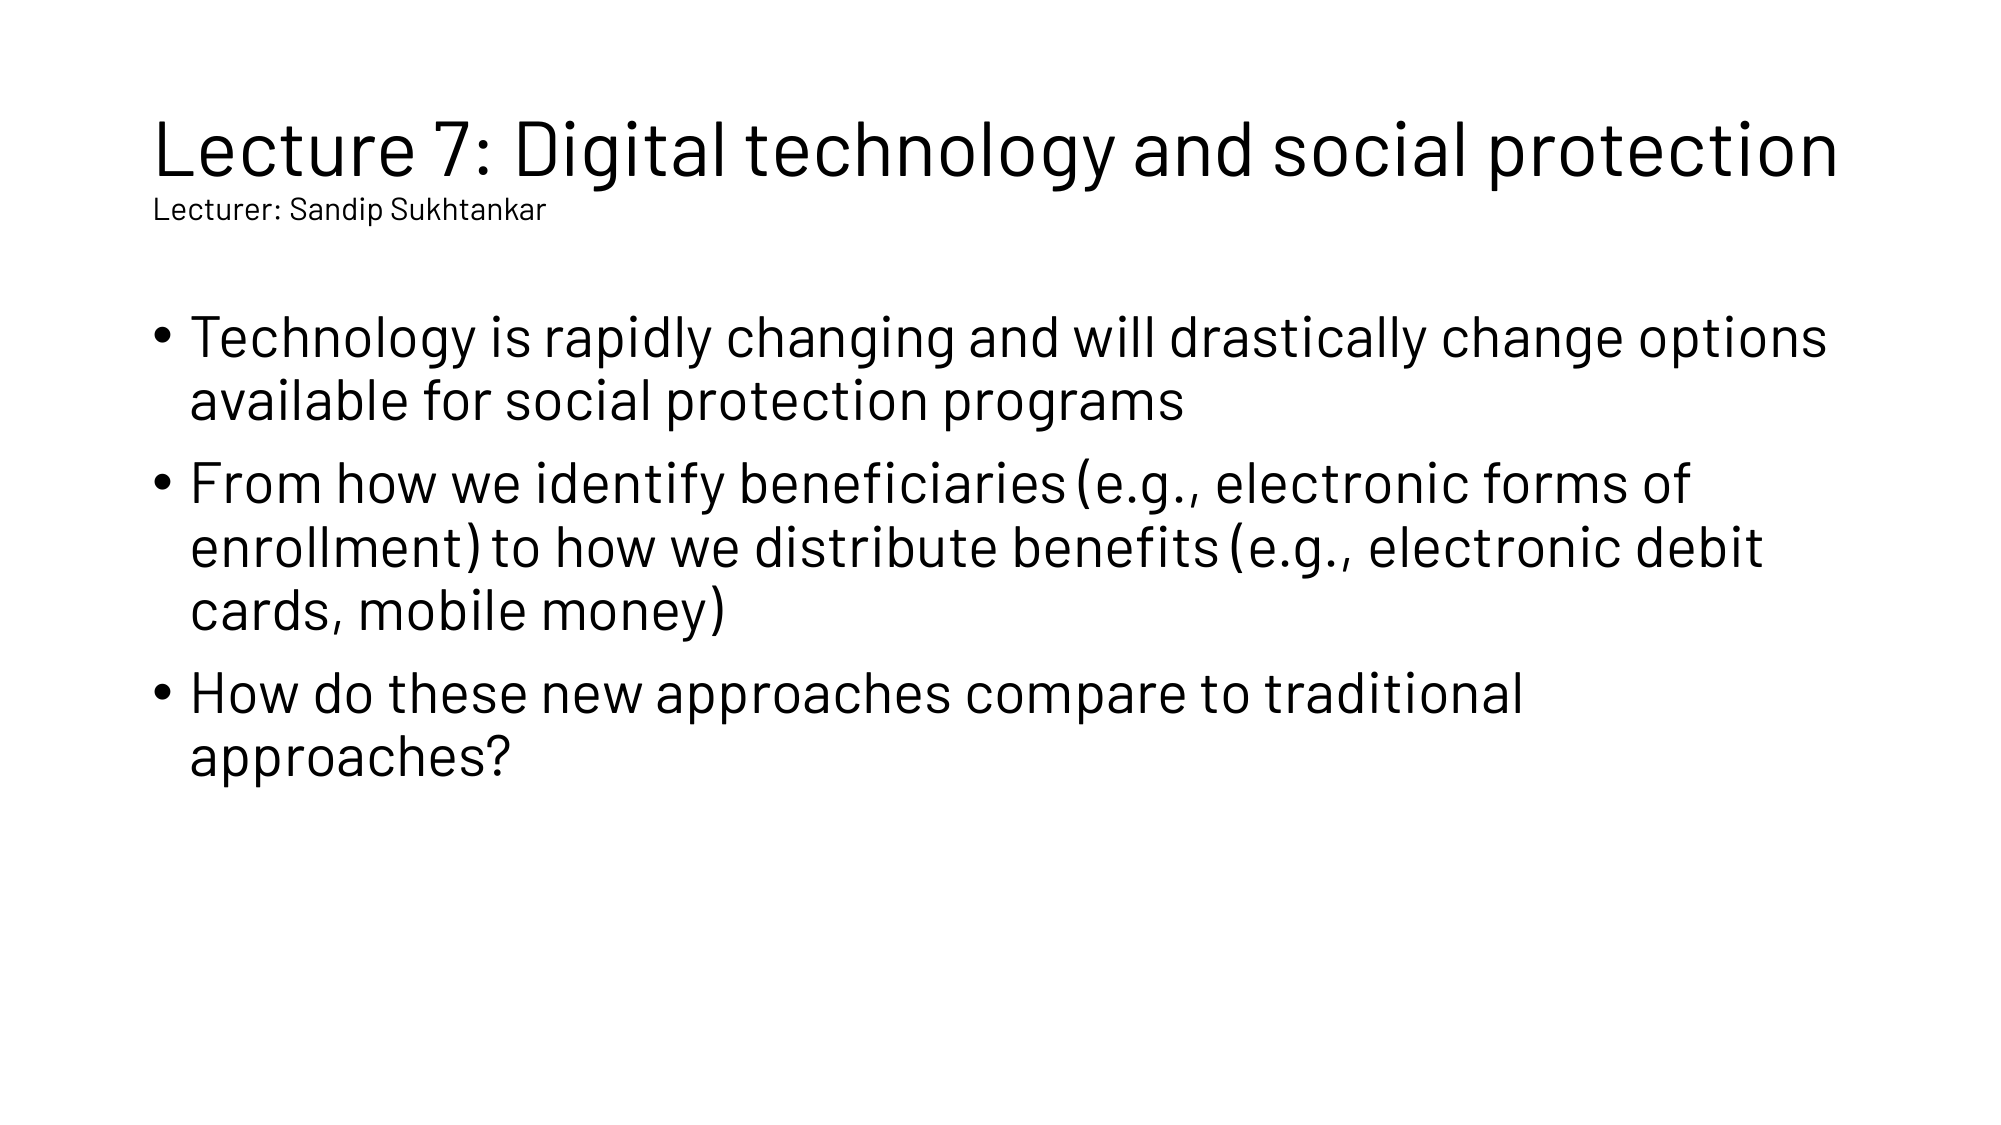

# Lecture 7: Digital technology and social protection Lecturer: Sandip Sukhtankar
Technology is rapidly changing and will drastically change options available for social protection programs
From how we identify beneficiaries (e.g., electronic forms of enrollment) to how we distribute benefits (e.g., electronic debit cards, mobile money)
How do these new approaches compare to traditional approaches?